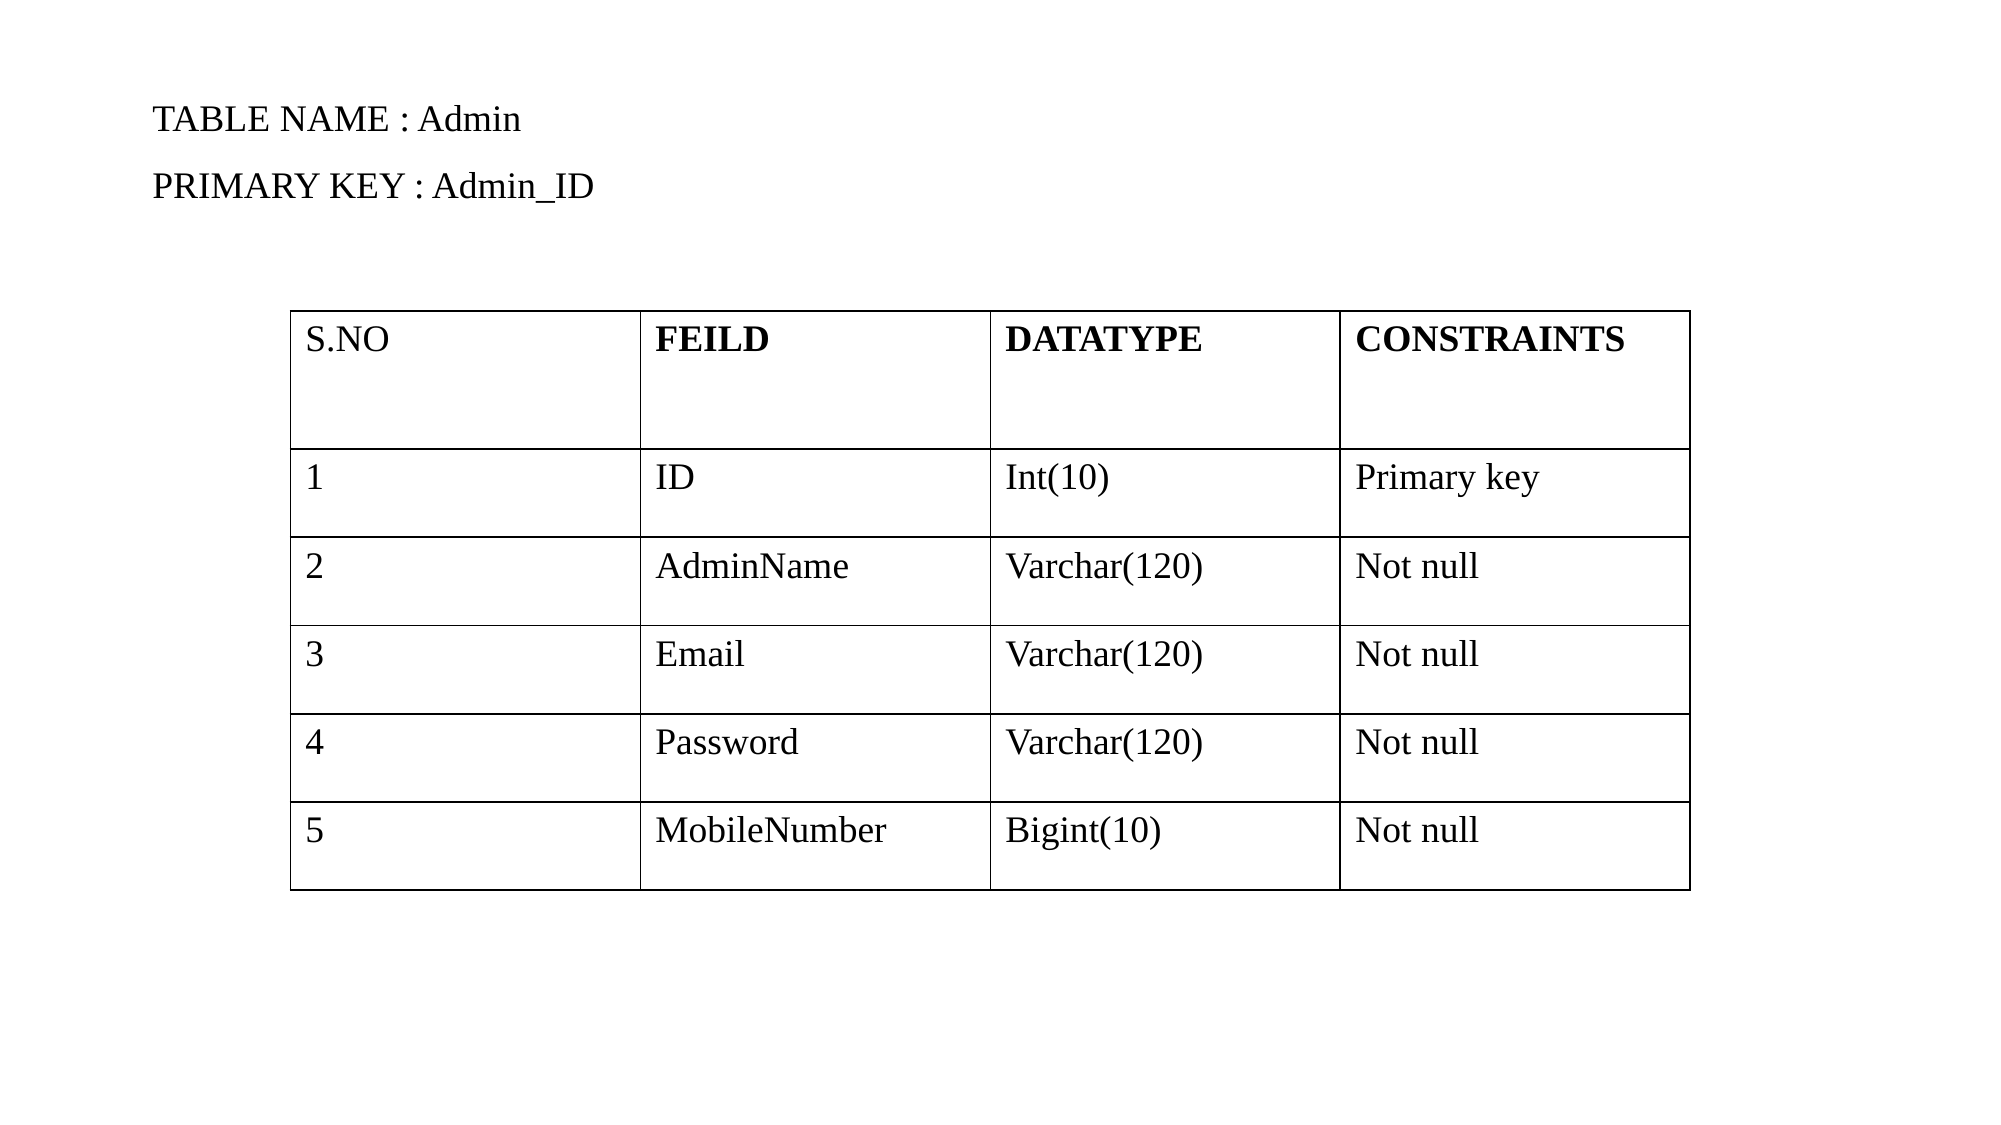

# TABLE NAME : Admin PRIMARY KEY : Admin_ID
| S.NO | FEILD | DATATYPE | CONSTRAINTS |
| --- | --- | --- | --- |
| 1 | ID | Int(10) | Primary key |
| 2 | AdminName | Varchar(120) | Not null |
| 3 | Email | Varchar(120) | Not null |
| 4 | Password | Varchar(120) | Not null |
| 5 | MobileNumber | Bigint(10) | Not null |